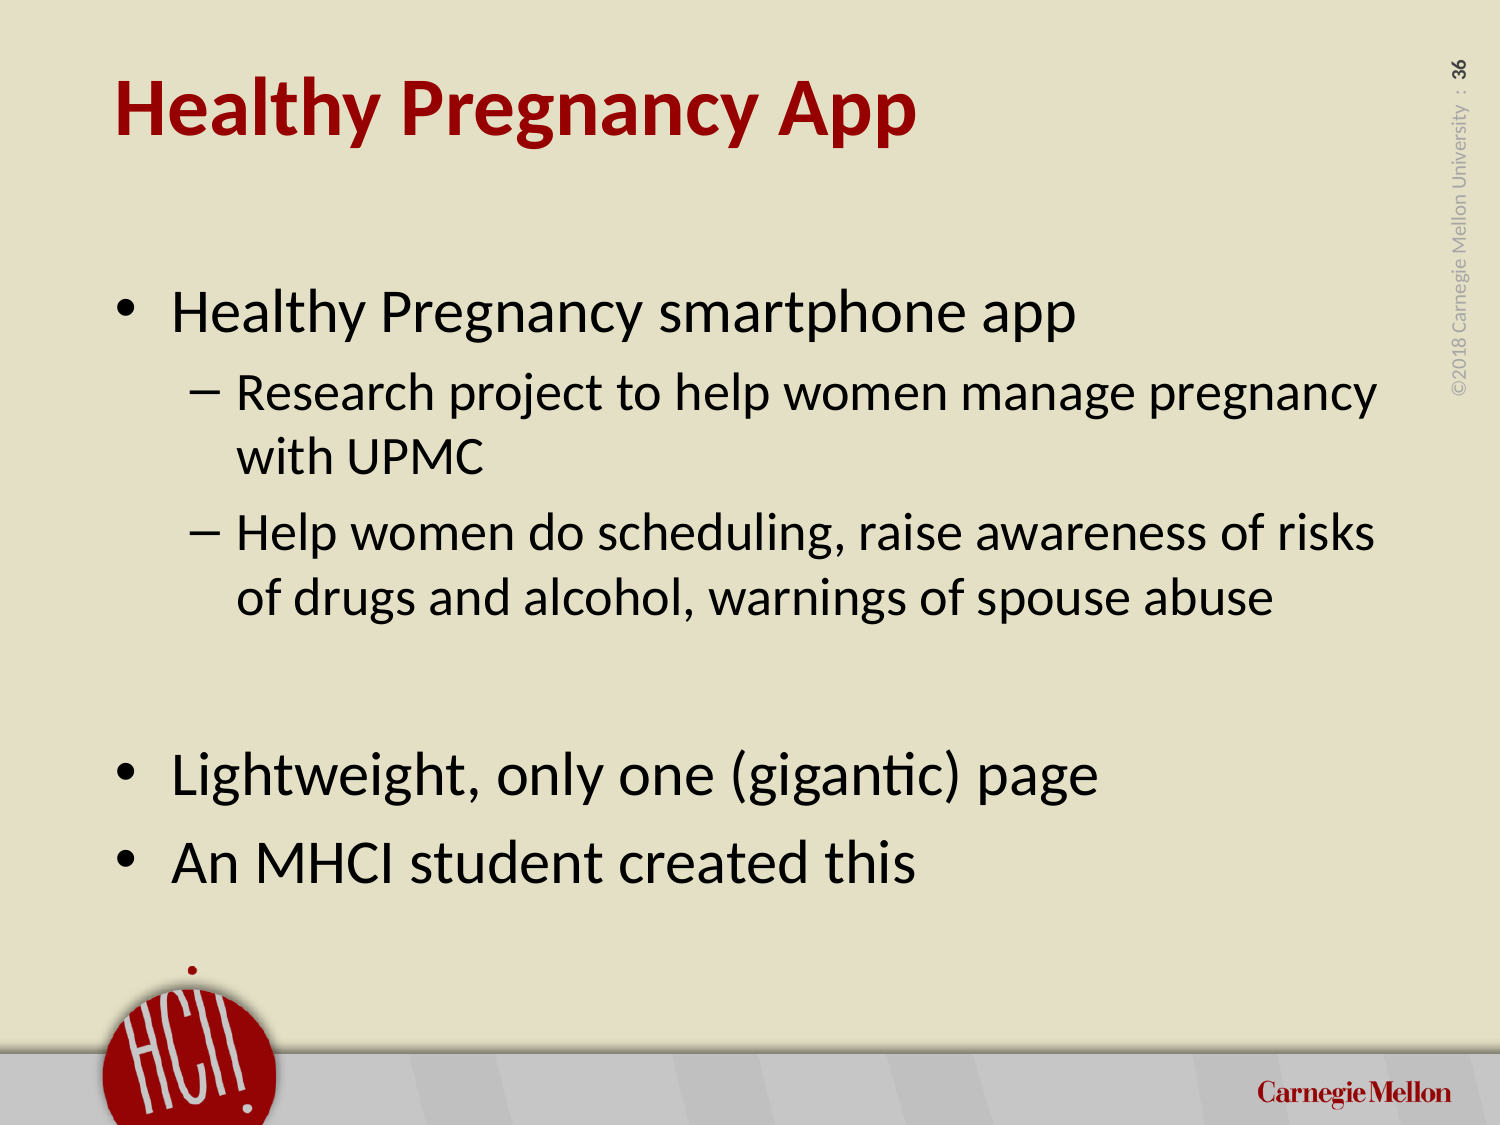

# Healthy Pregnancy App
Healthy Pregnancy smartphone app
Research project to help women manage pregnancy with UPMC
Help women do scheduling, raise awareness of risks of drugs and alcohol, warnings of spouse abuse

Lightweight, only one (gigantic) page
An MHCI student created this